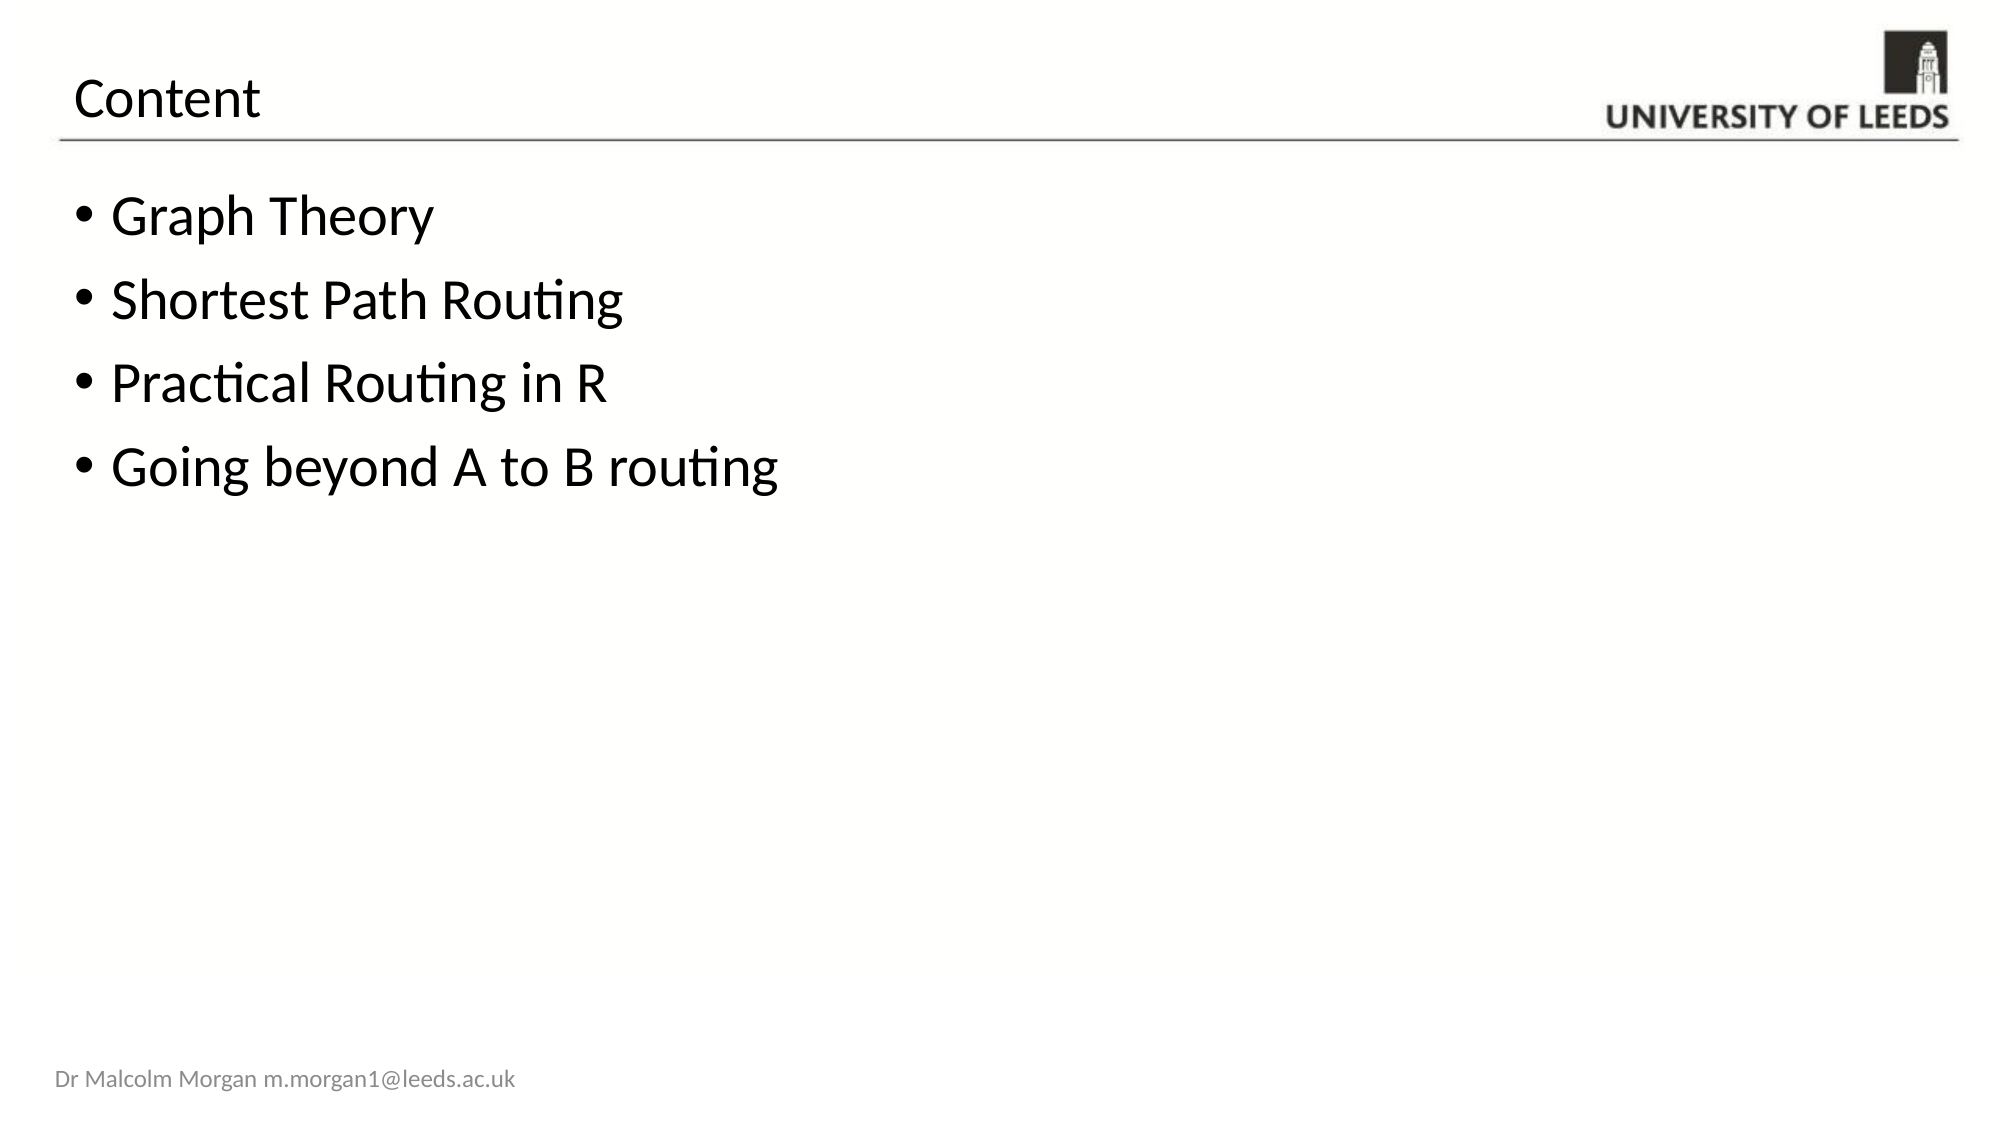

# Content
Graph Theory
Shortest Path Routing
Practical Routing in R
Going beyond A to B routing